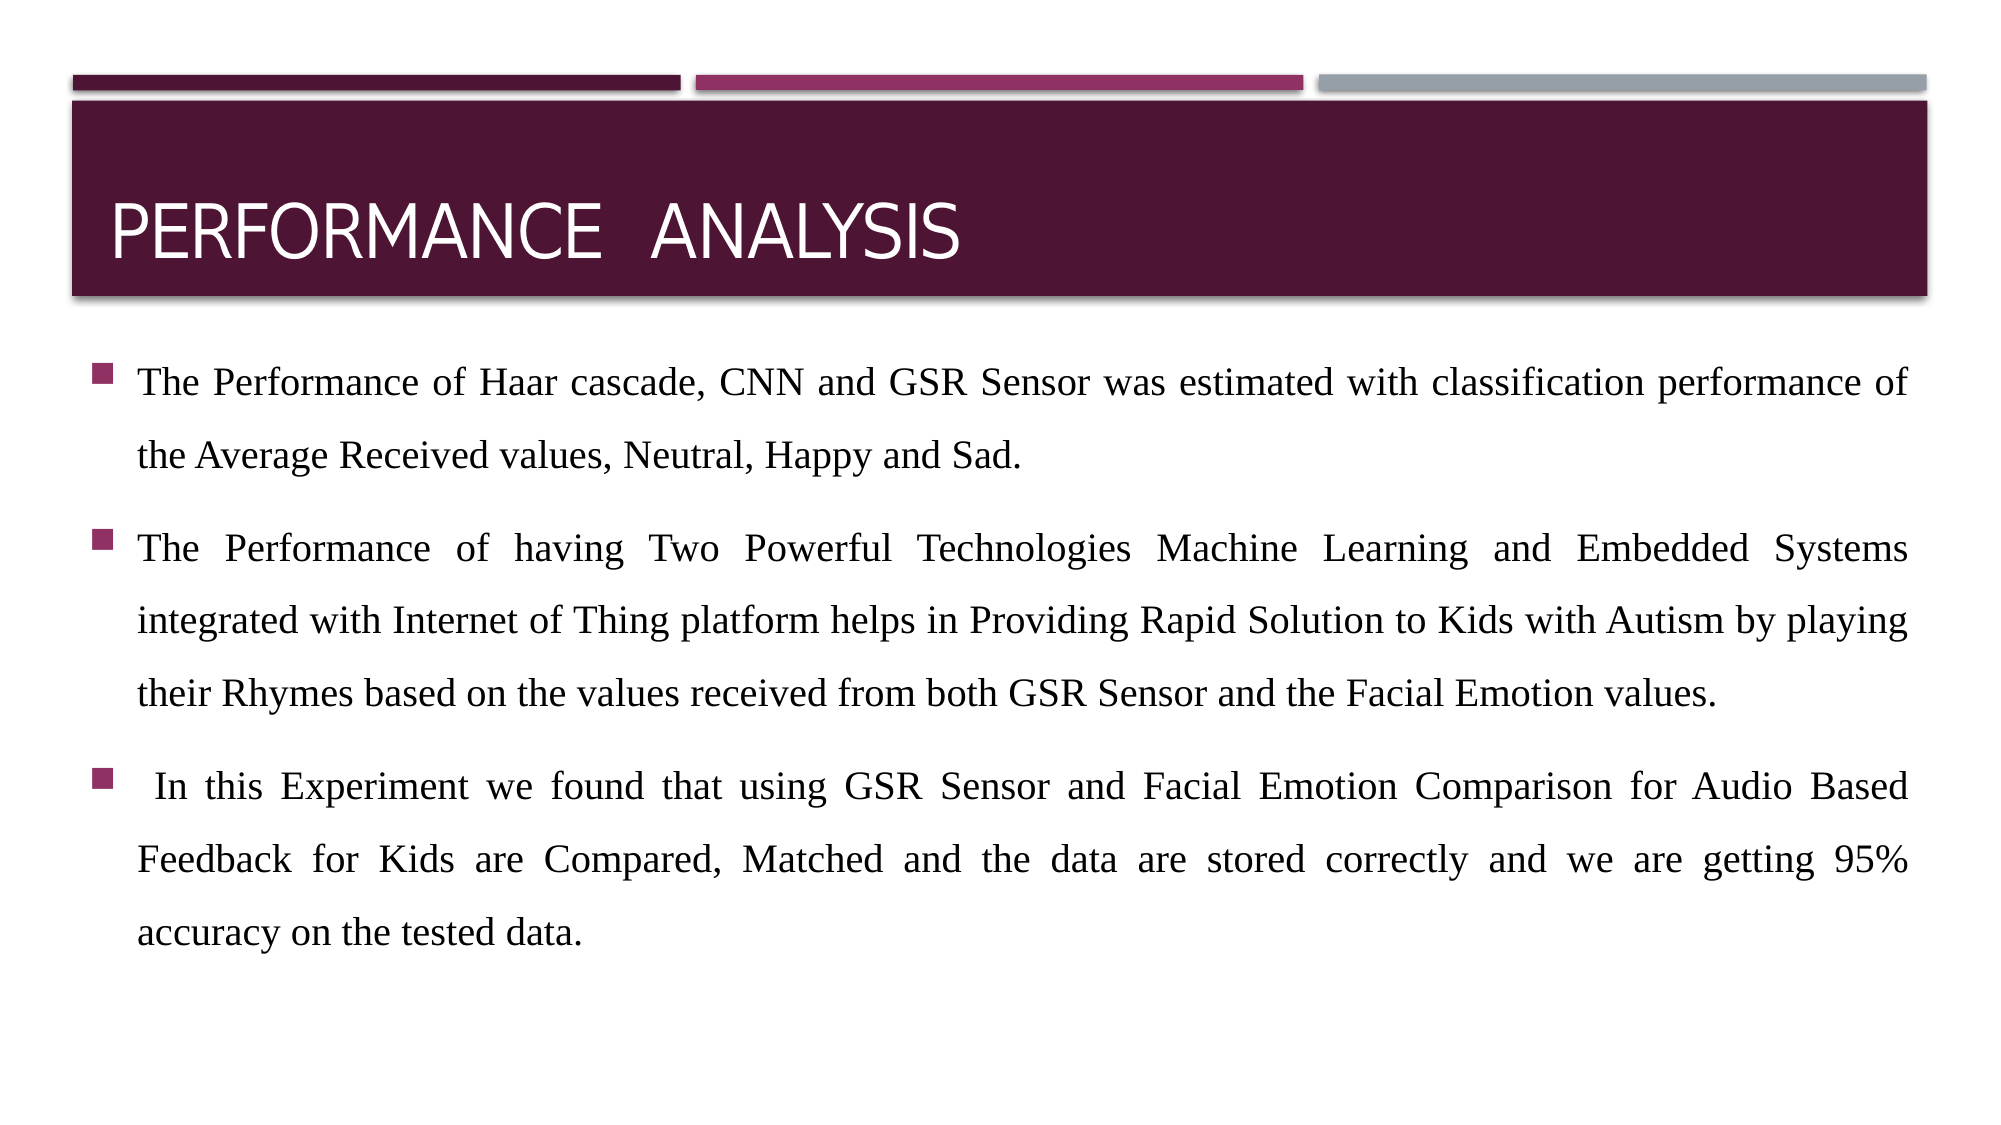

# PERFORMANCE  ANALYSIS
The Performance of Haar cascade, CNN and GSR Sensor was estimated with classification performance of the Average Received values, Neutral, Happy and Sad.
The Performance of having Two Powerful Technologies Machine Learning and Embedded Systems integrated with Internet of Thing platform helps in Providing Rapid Solution to Kids with Autism by playing their Rhymes based on the values received from both GSR Sensor and the Facial Emotion values.
 In this Experiment we found that using GSR Sensor and Facial Emotion Comparison for Audio Based Feedback for Kids are Compared, Matched and the data are stored correctly and we are getting 95% accuracy on the tested data.